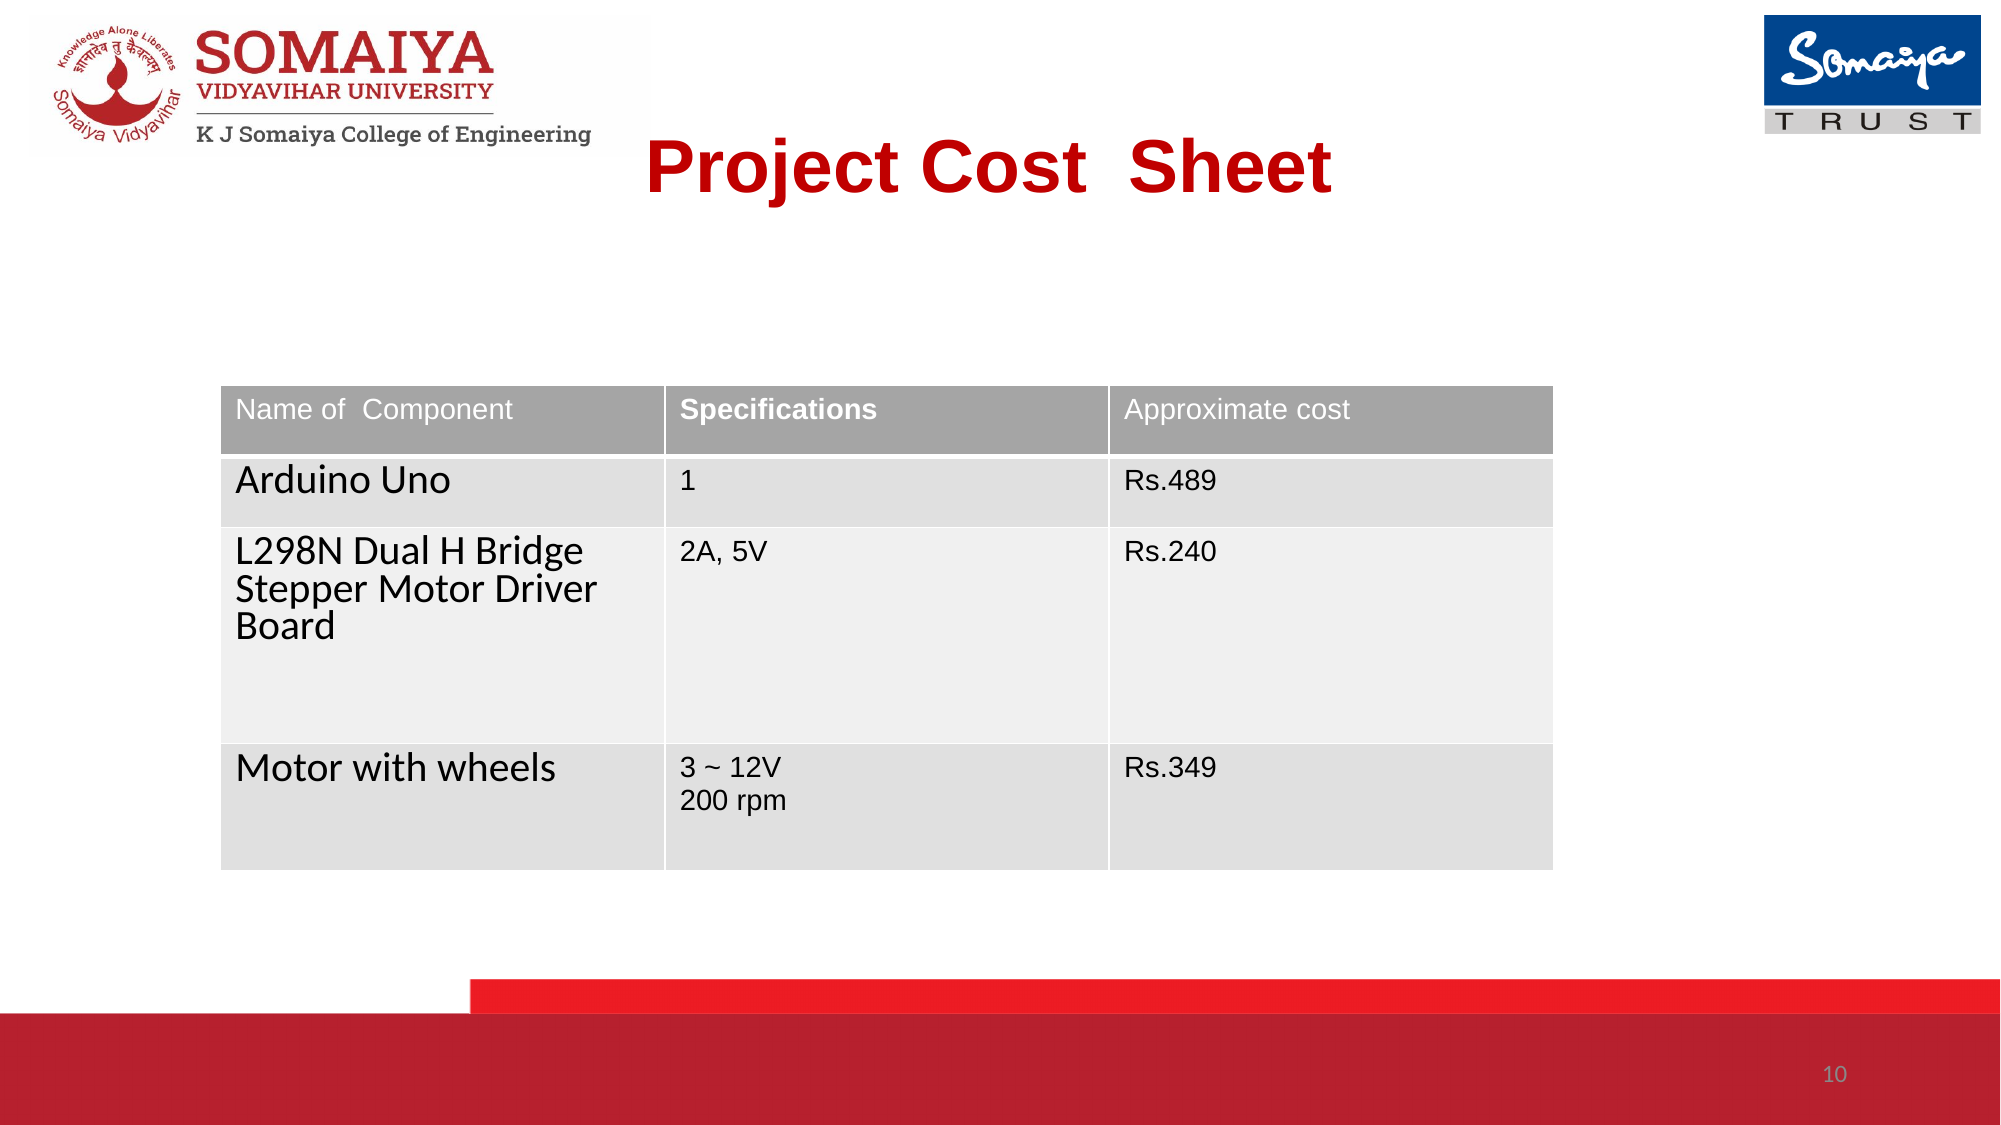

# Project Cost  Sheet

| Name of Component | Specifications | Approximate cost |
| --- | --- | --- |
| Arduino Uno | 1 | Rs.489 |
| L298N Dual H Bridge Stepper Motor Driver Board | 2A, 5V | Rs.240 |
| Motor with wheels | 3 ~ 12V 200 rpm | Rs.349 |
10